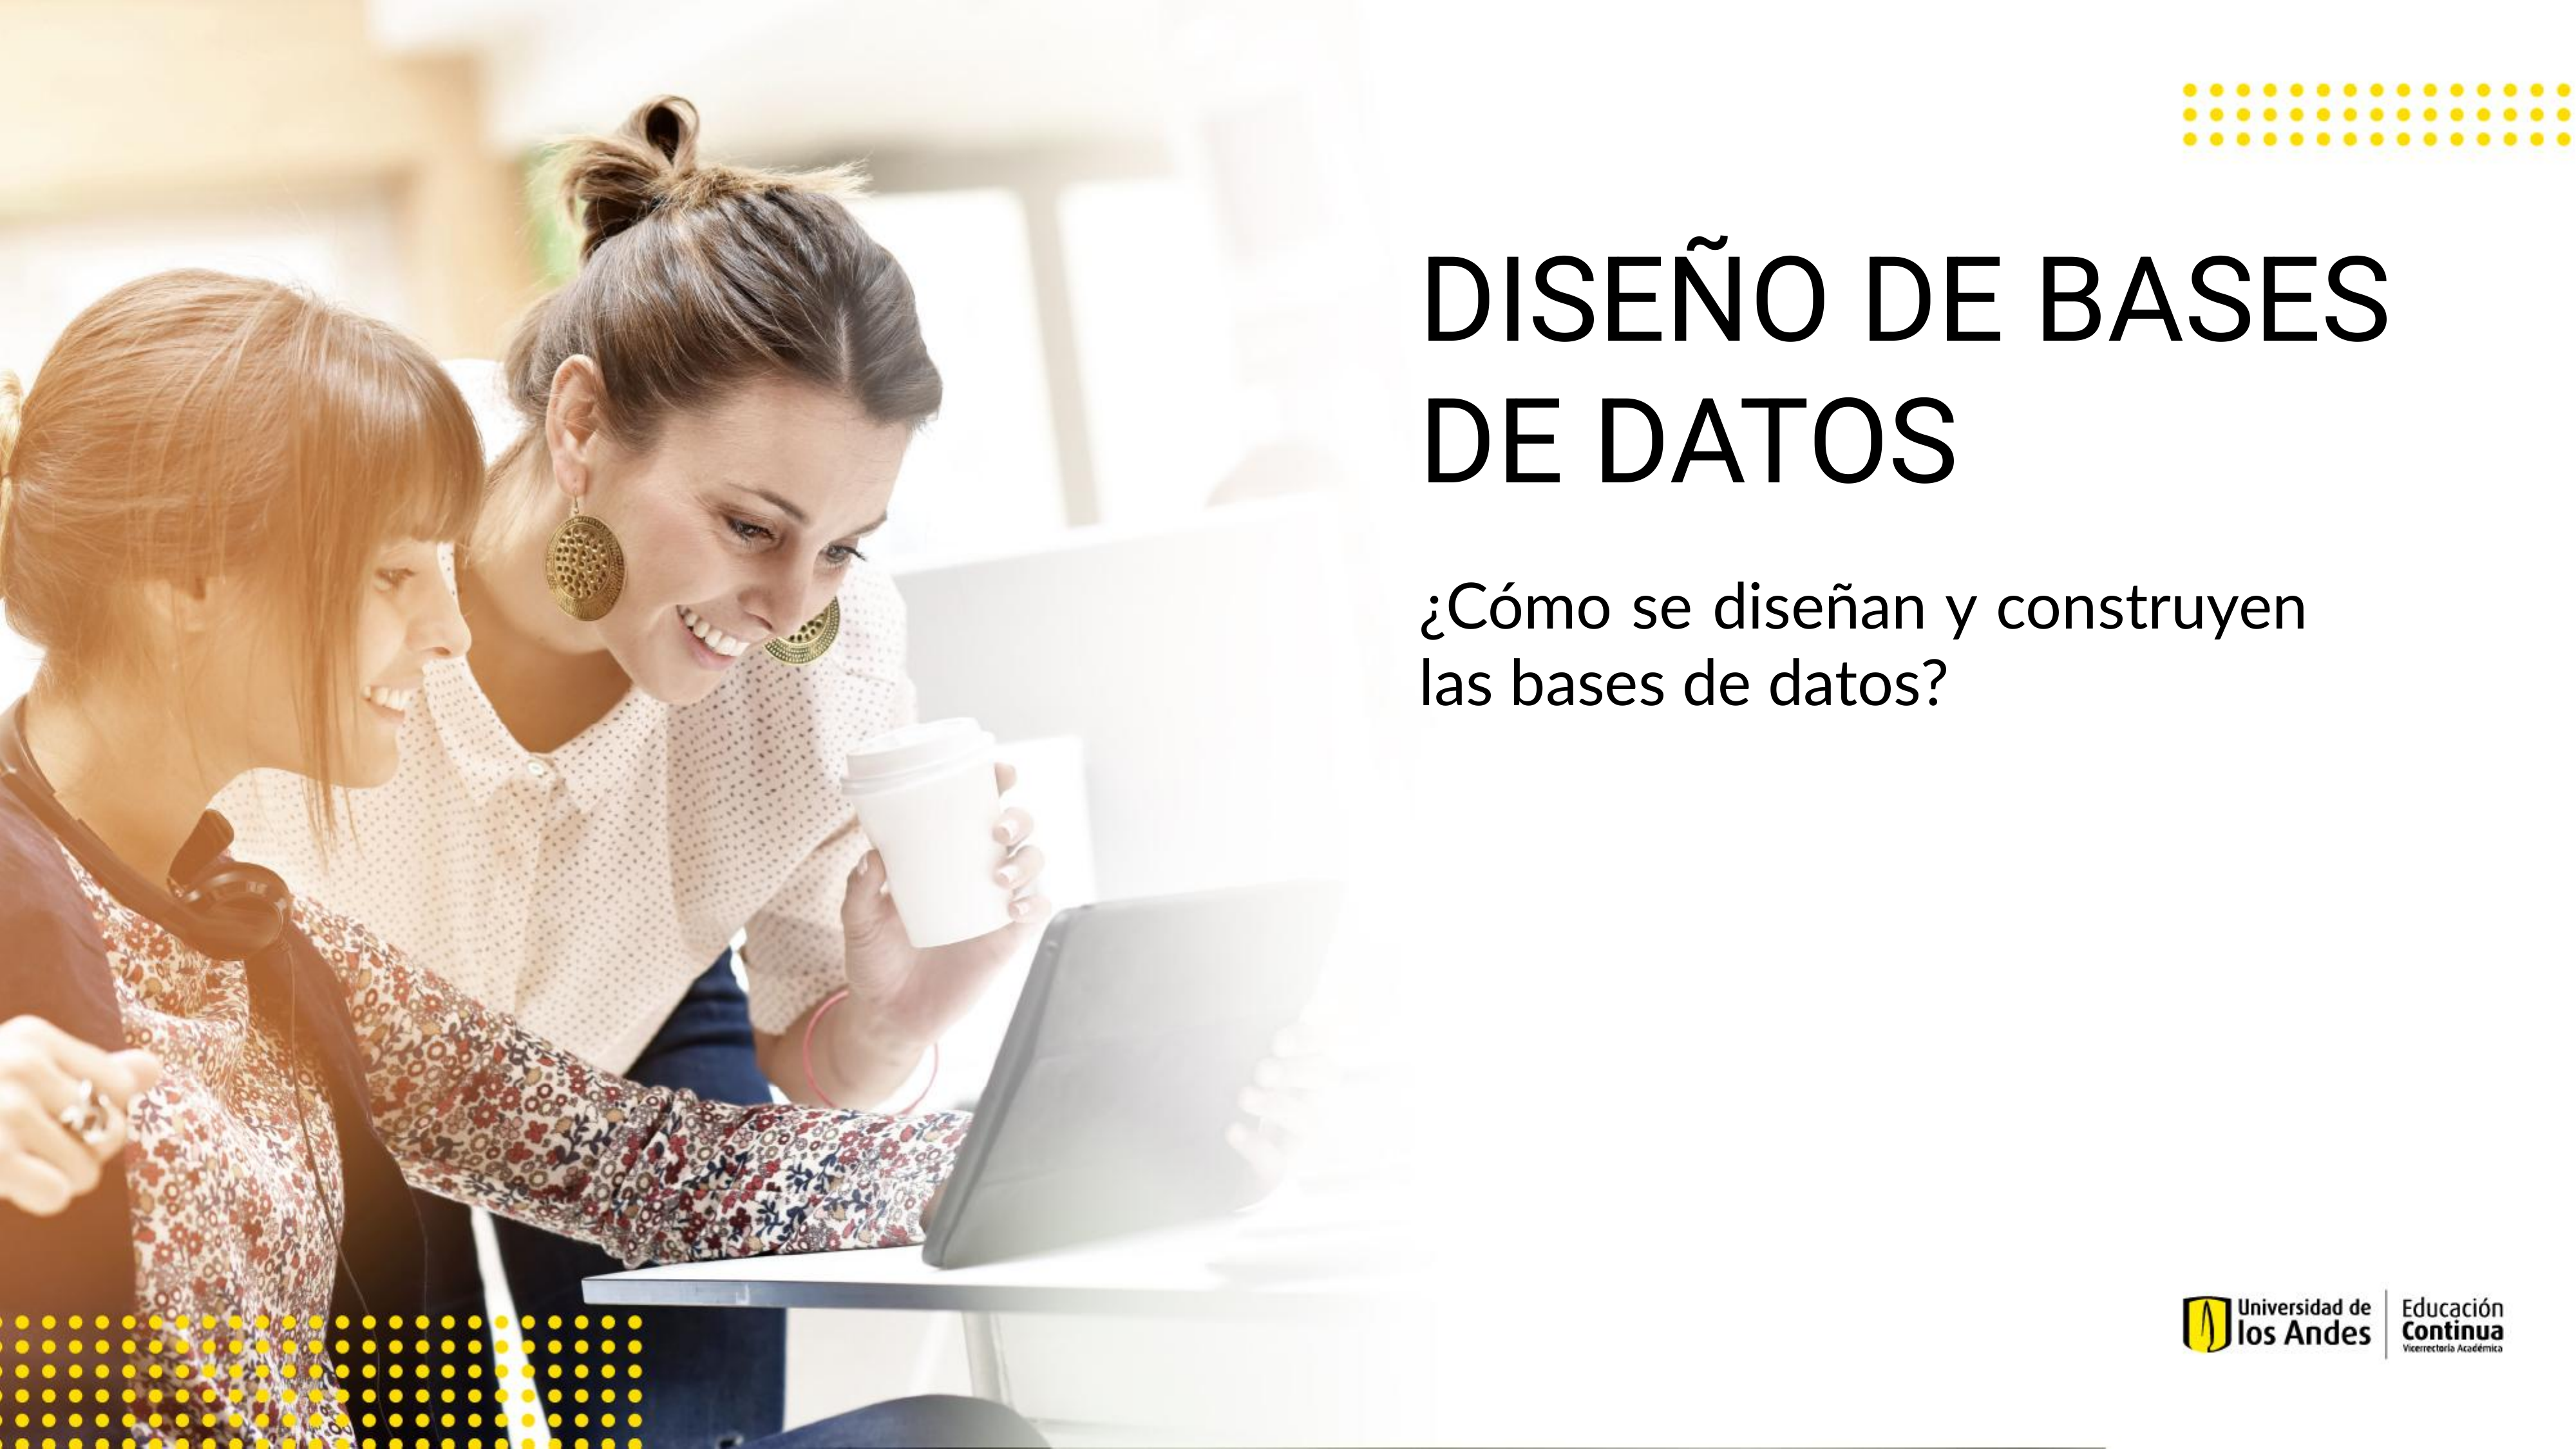

DISEÑO DE BASES DE DATOS
¿Cómo se diseñan y construyen las bases de datos?